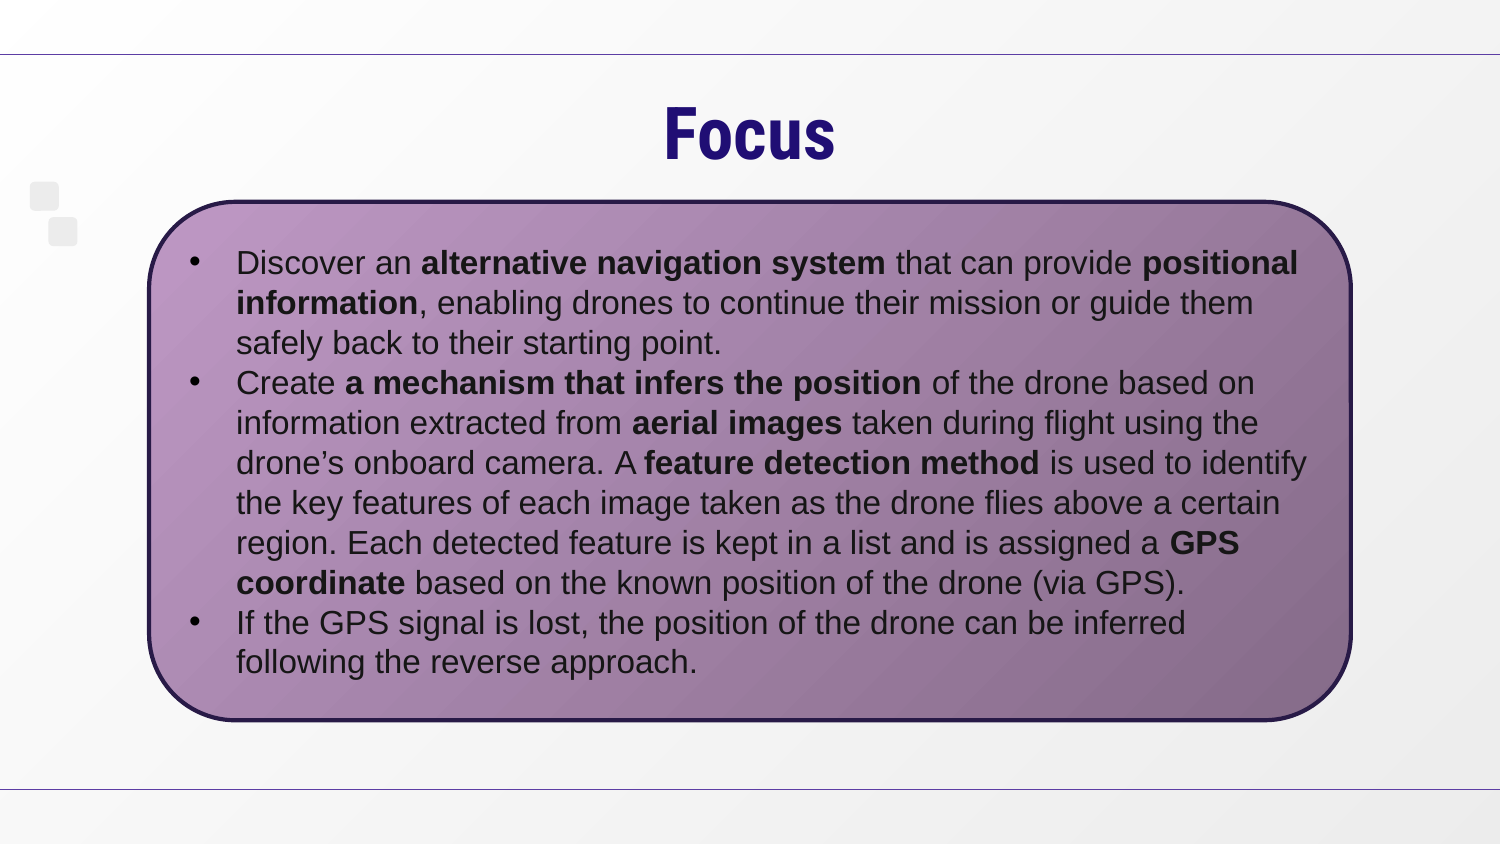

# Focus
Discover an alternative navigation system that can provide positional information, enabling drones to continue their mission or guide them safely back to their starting point.
Create a mechanism that infers the position of the drone based on information extracted from aerial images taken during flight using the drone’s onboard camera. A feature detection method is used to identify the key features of each image taken as the drone flies above a certain region. Each detected feature is kept in a list and is assigned a GPS coordinate based on the known position of the drone (via GPS).
If the GPS signal is lost, the position of the drone can be inferred following the reverse approach.